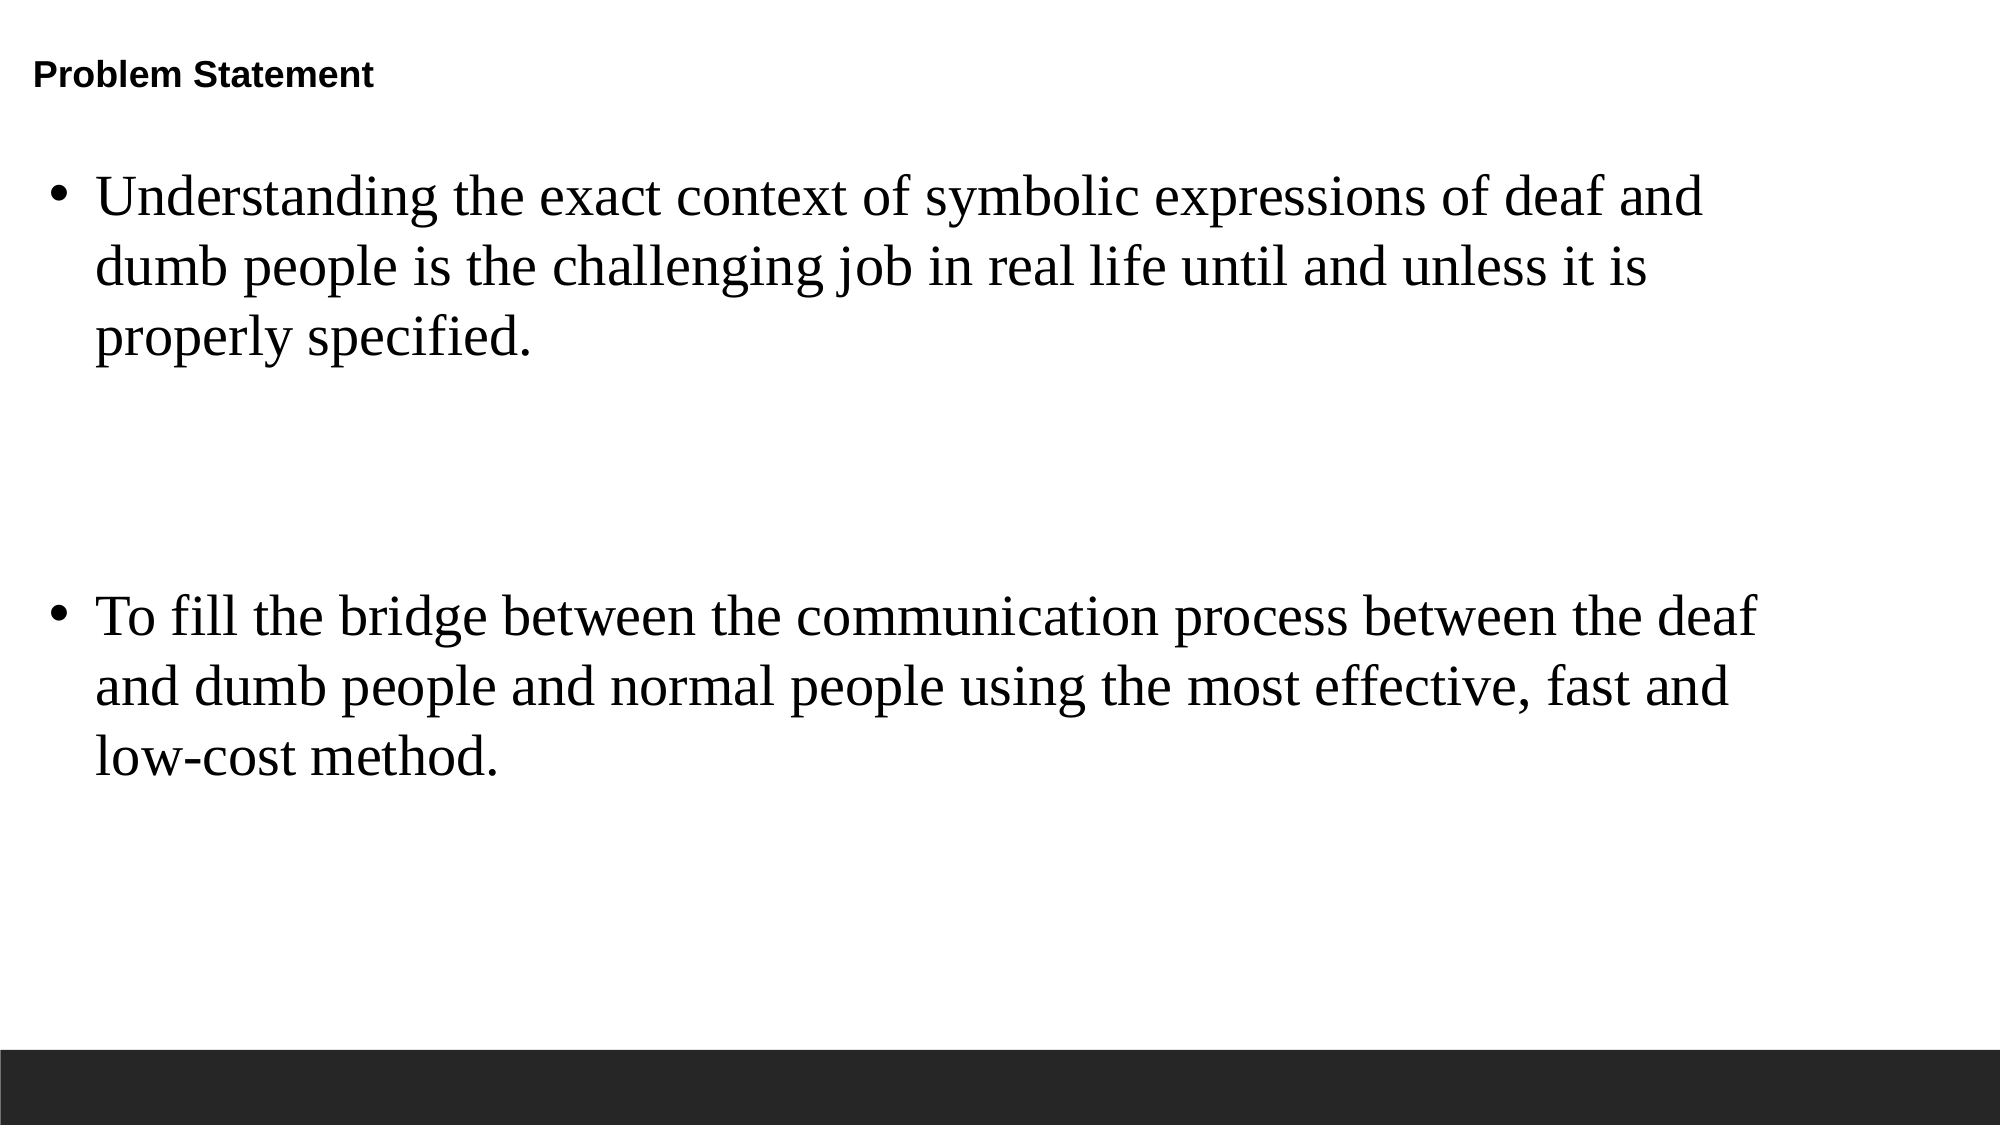

Problem Statement
Understanding the exact context of symbolic expressions of deaf and dumb people is the challenging job in real life until and unless it is properly specified.

To fill the bridge between the communication process between the deaf and dumb people and normal people using the most effective, fast and low-cost method.